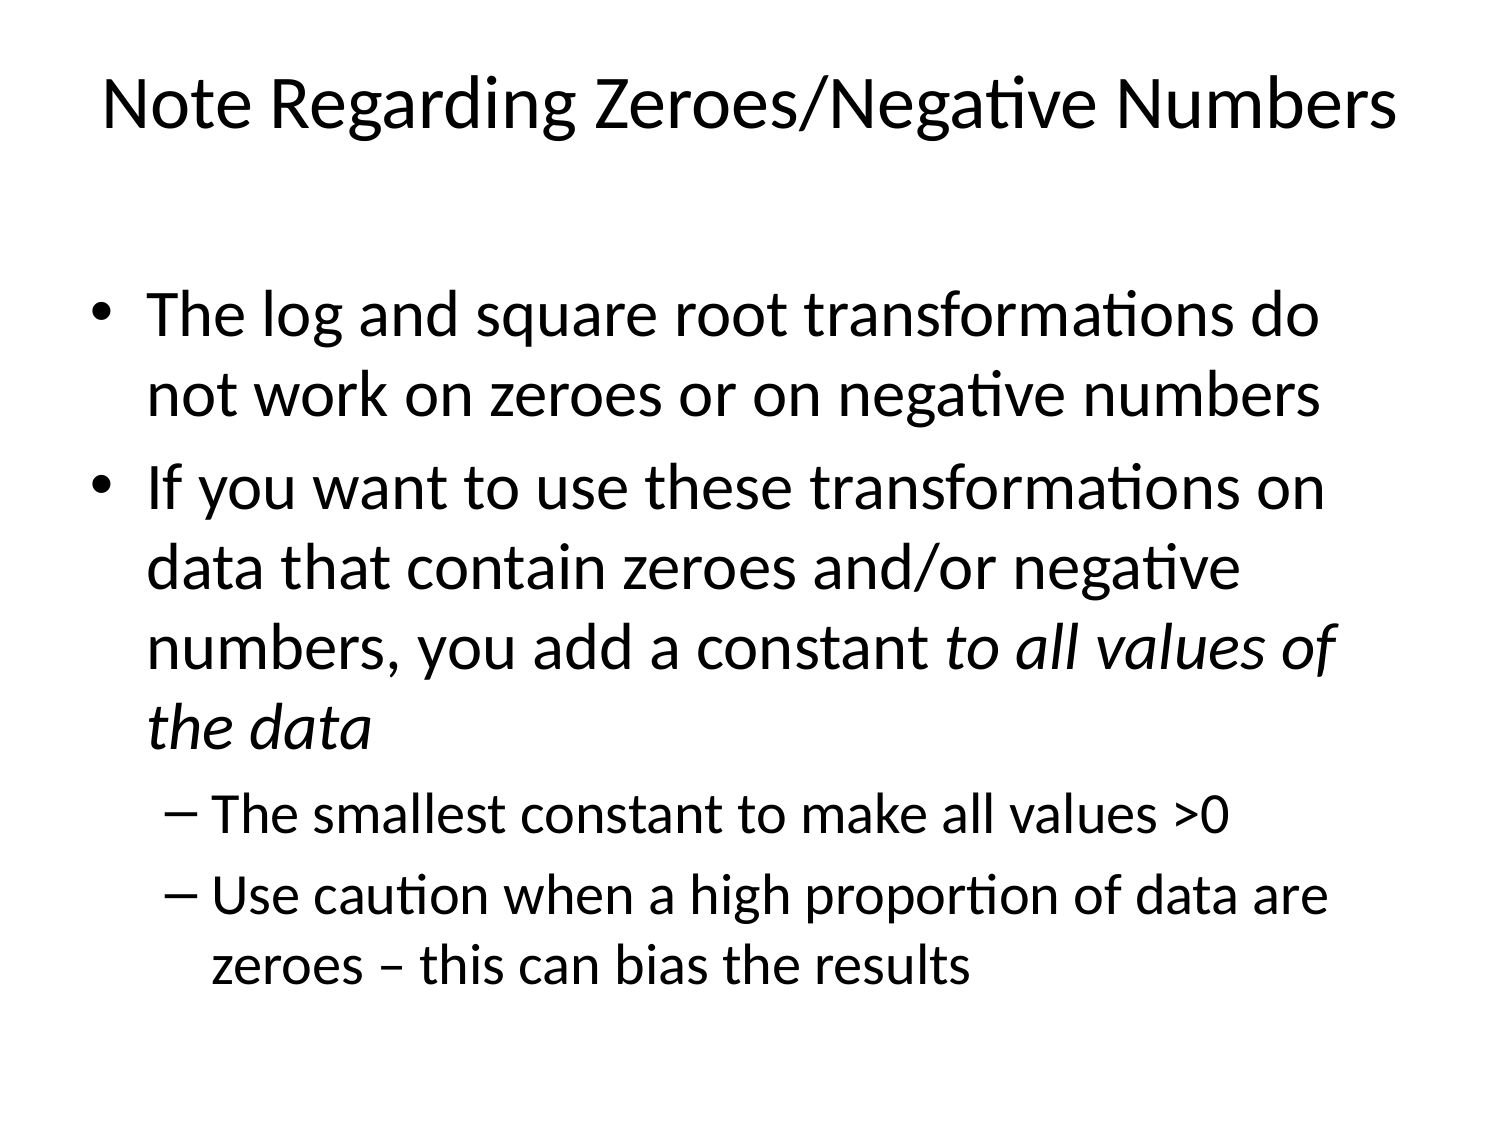

Note Regarding Zeroes/Negative Numbers
The log and square root transformations do not work on zeroes or on negative numbers
If you want to use these transformations on data that contain zeroes and/or negative numbers, you add a constant to all values of the data
The smallest constant to make all values >0
Use caution when a high proportion of data are zeroes – this can bias the results